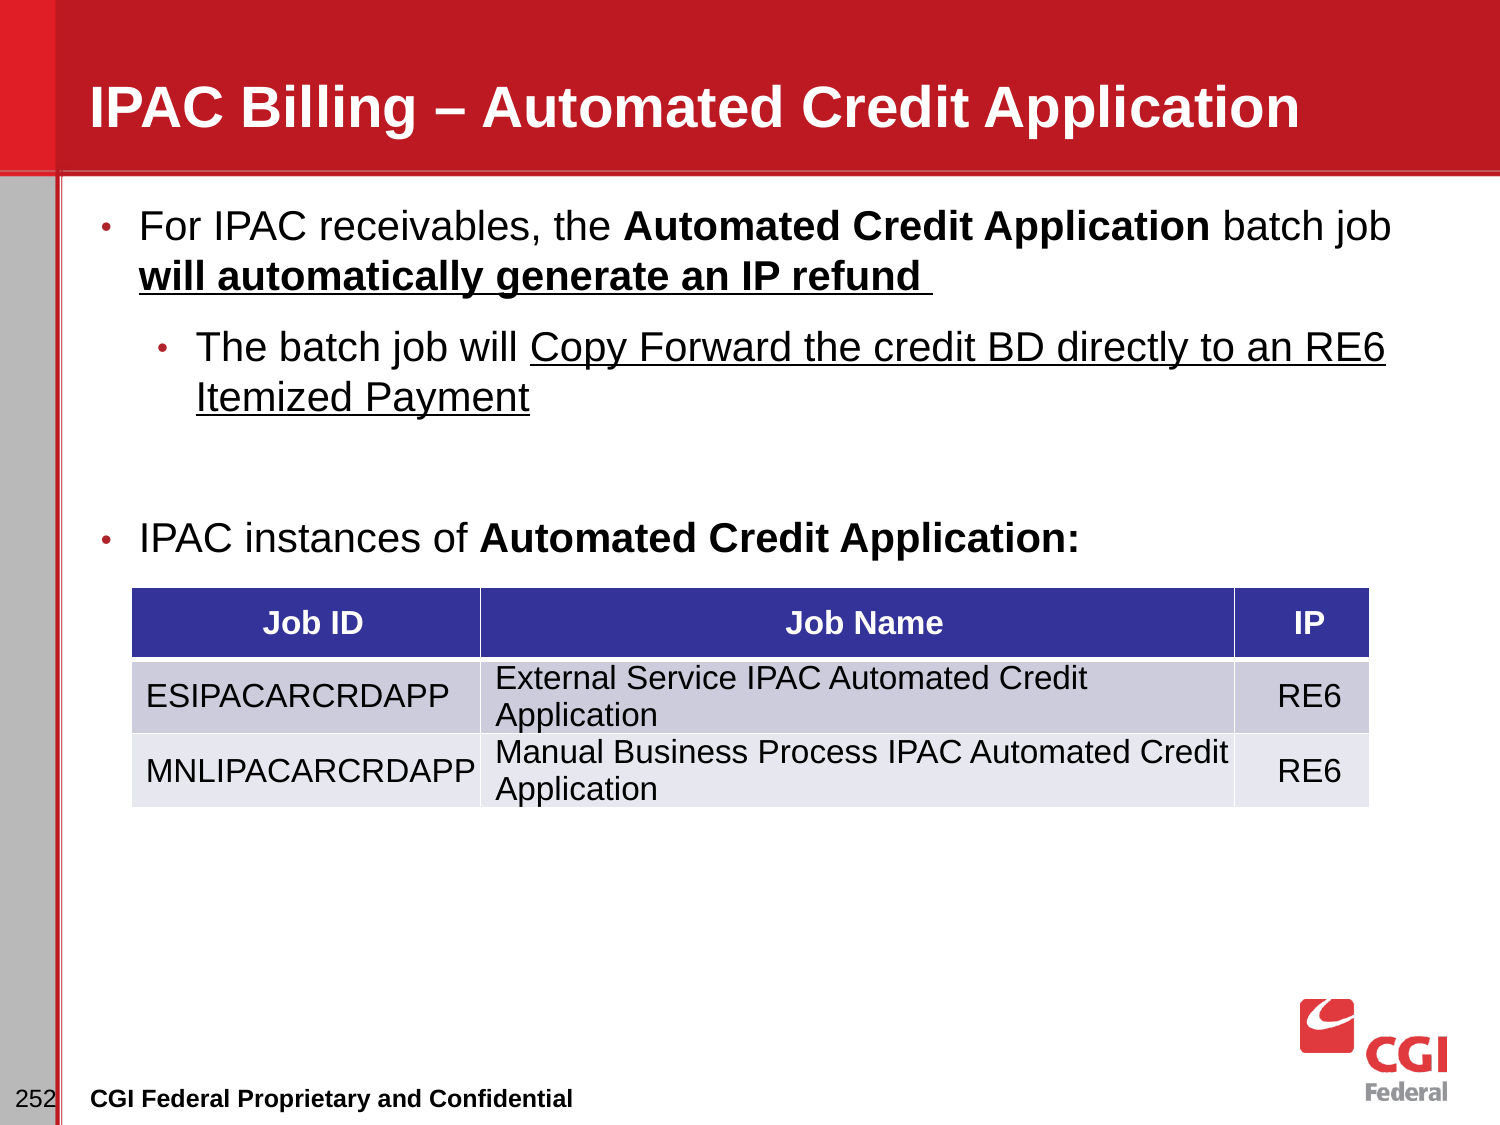

# IPAC Billing – Automated Credit Application
For IPAC receivables, the Automated Credit Application batch job will automatically generate an IP refund
The batch job will Copy Forward the credit BD directly to an RE6 Itemized Payment

IPAC instances of Automated Credit Application:

| Job ID | Job Name | IP |
| --- | --- | --- |
| ESIPACARCRDAPP | External Service IPAC Automated Credit Application | RE6 |
| MNLIPACARCRDAPP | Manual Business Process IPAC Automated Credit Application | RE6 |
CGI Federal Proprietary and Confidential
252